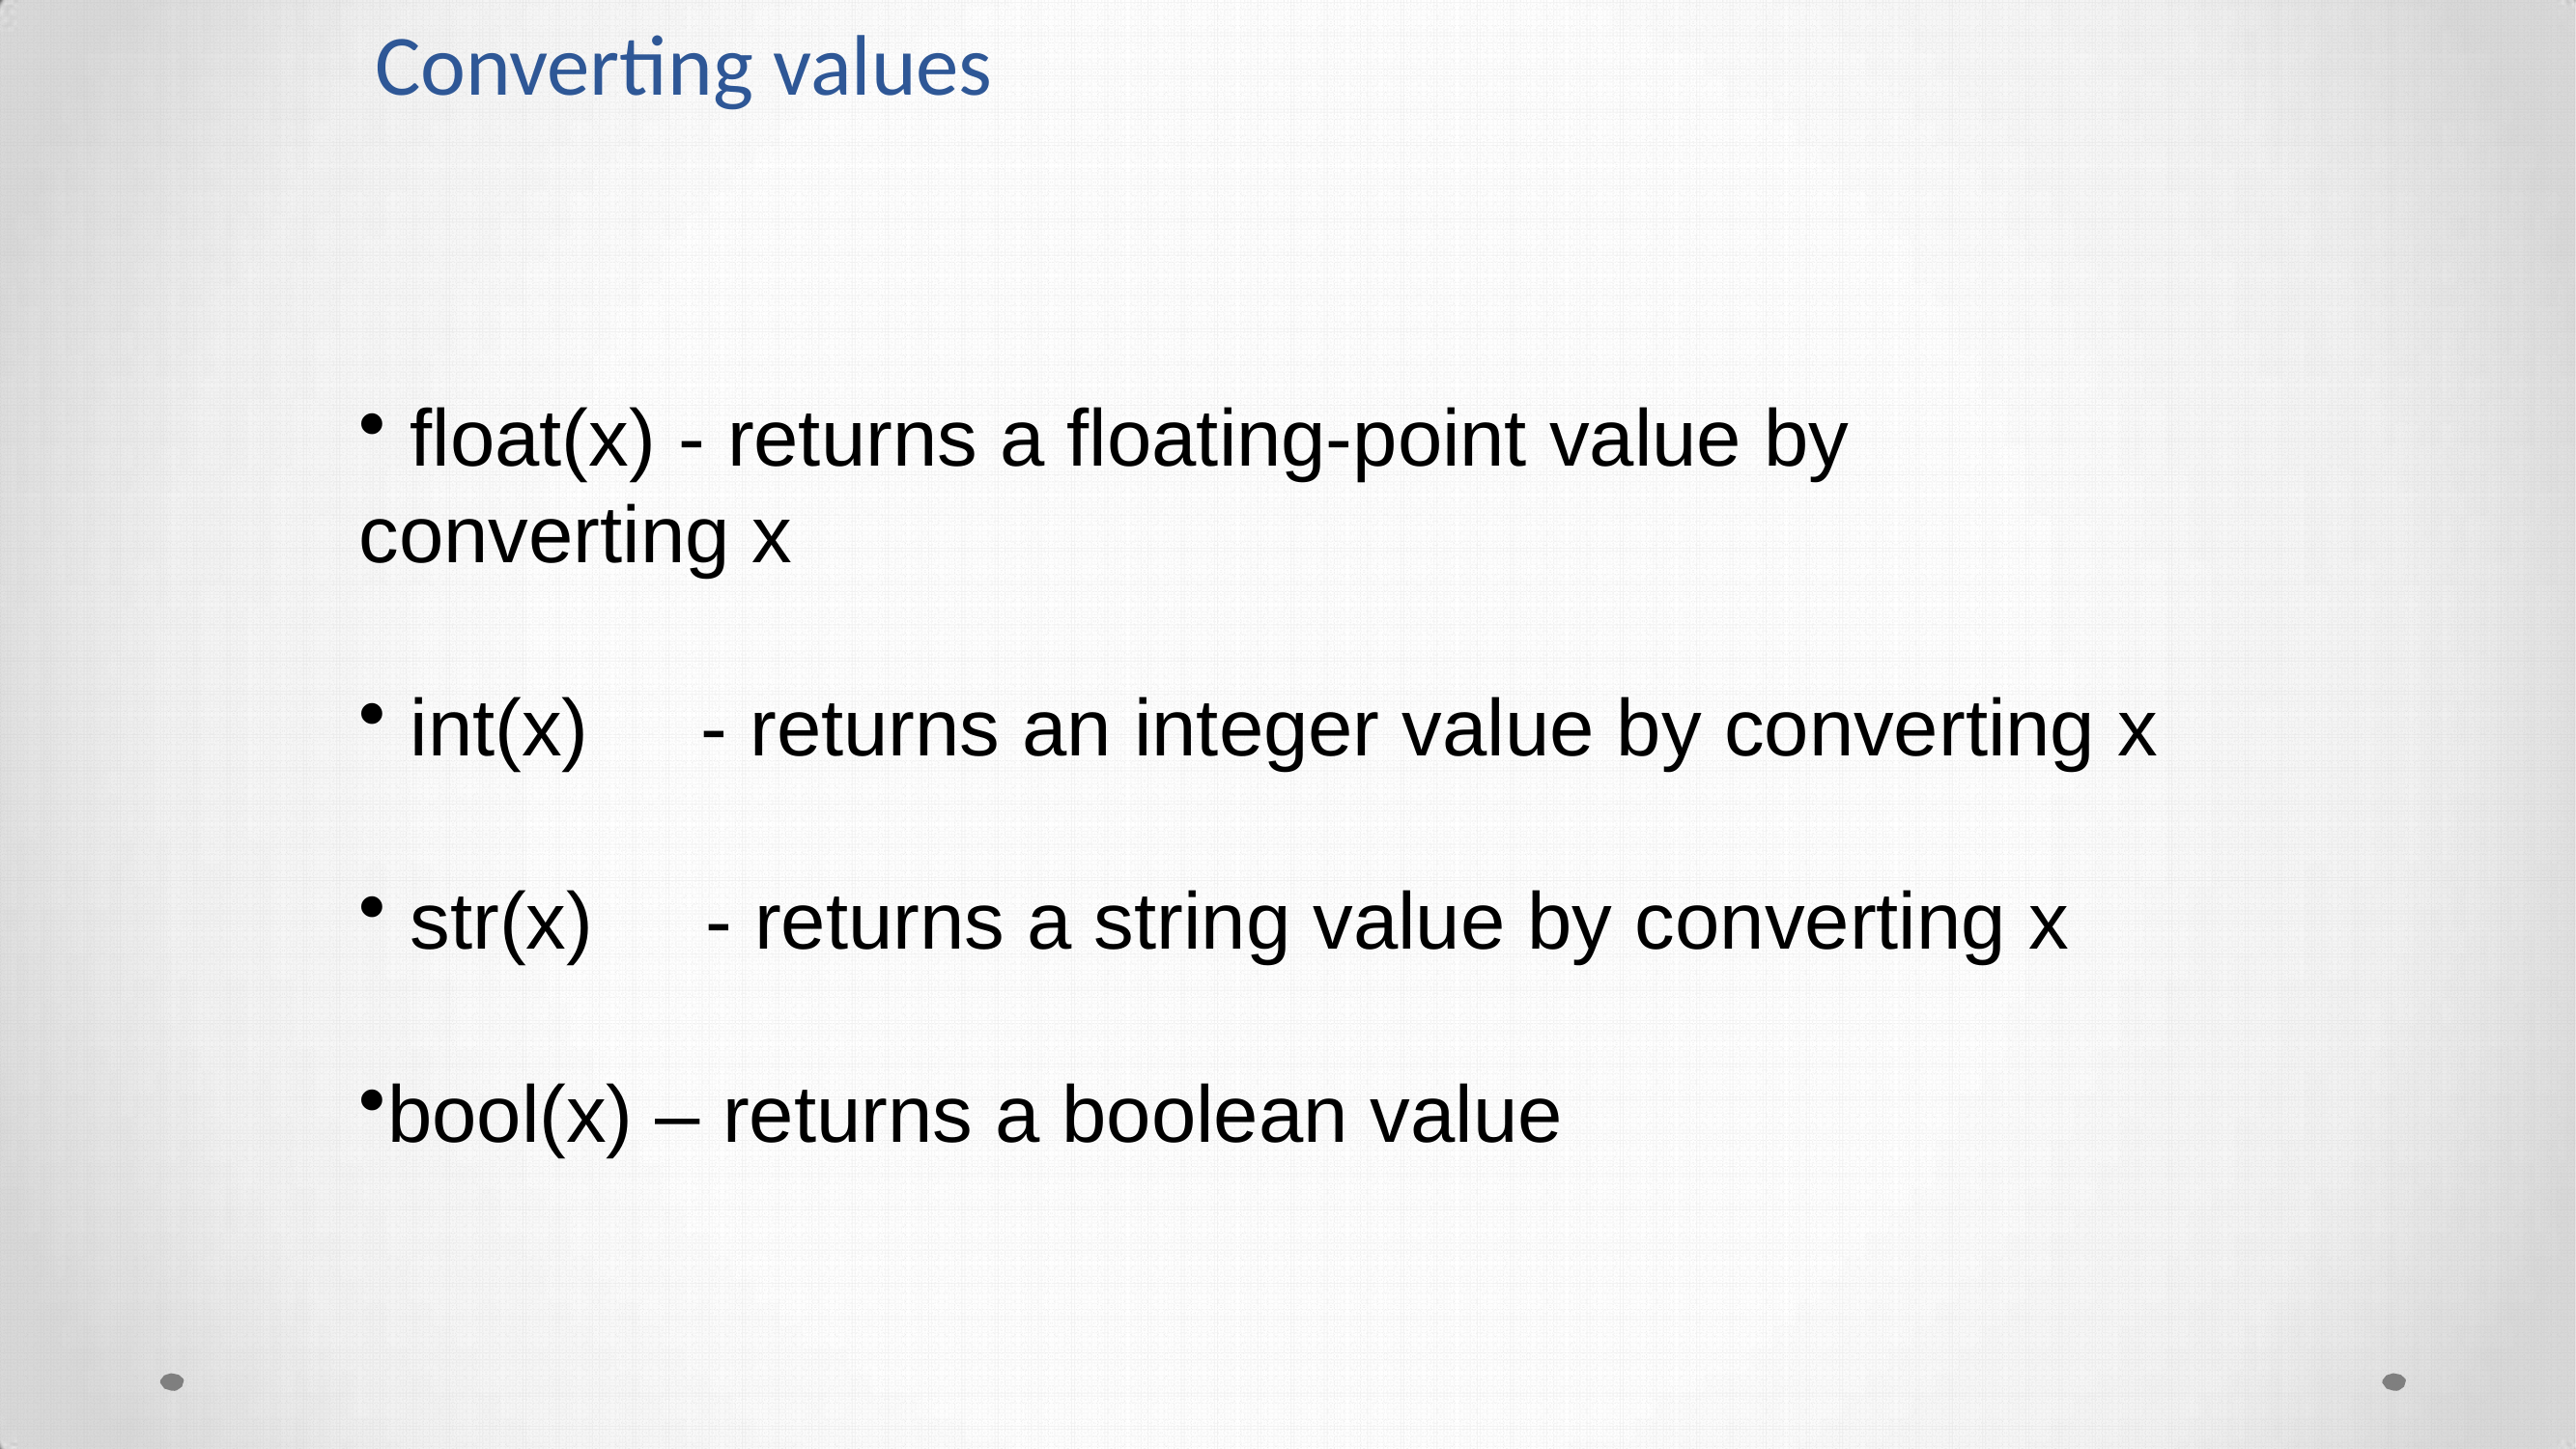

Converting values
 float(x) - returns a floating-point value by converting x

 int(x)     - returns an integer value by converting x

 str(x)     - returns a string value by converting x

bool(x) – returns a boolean value